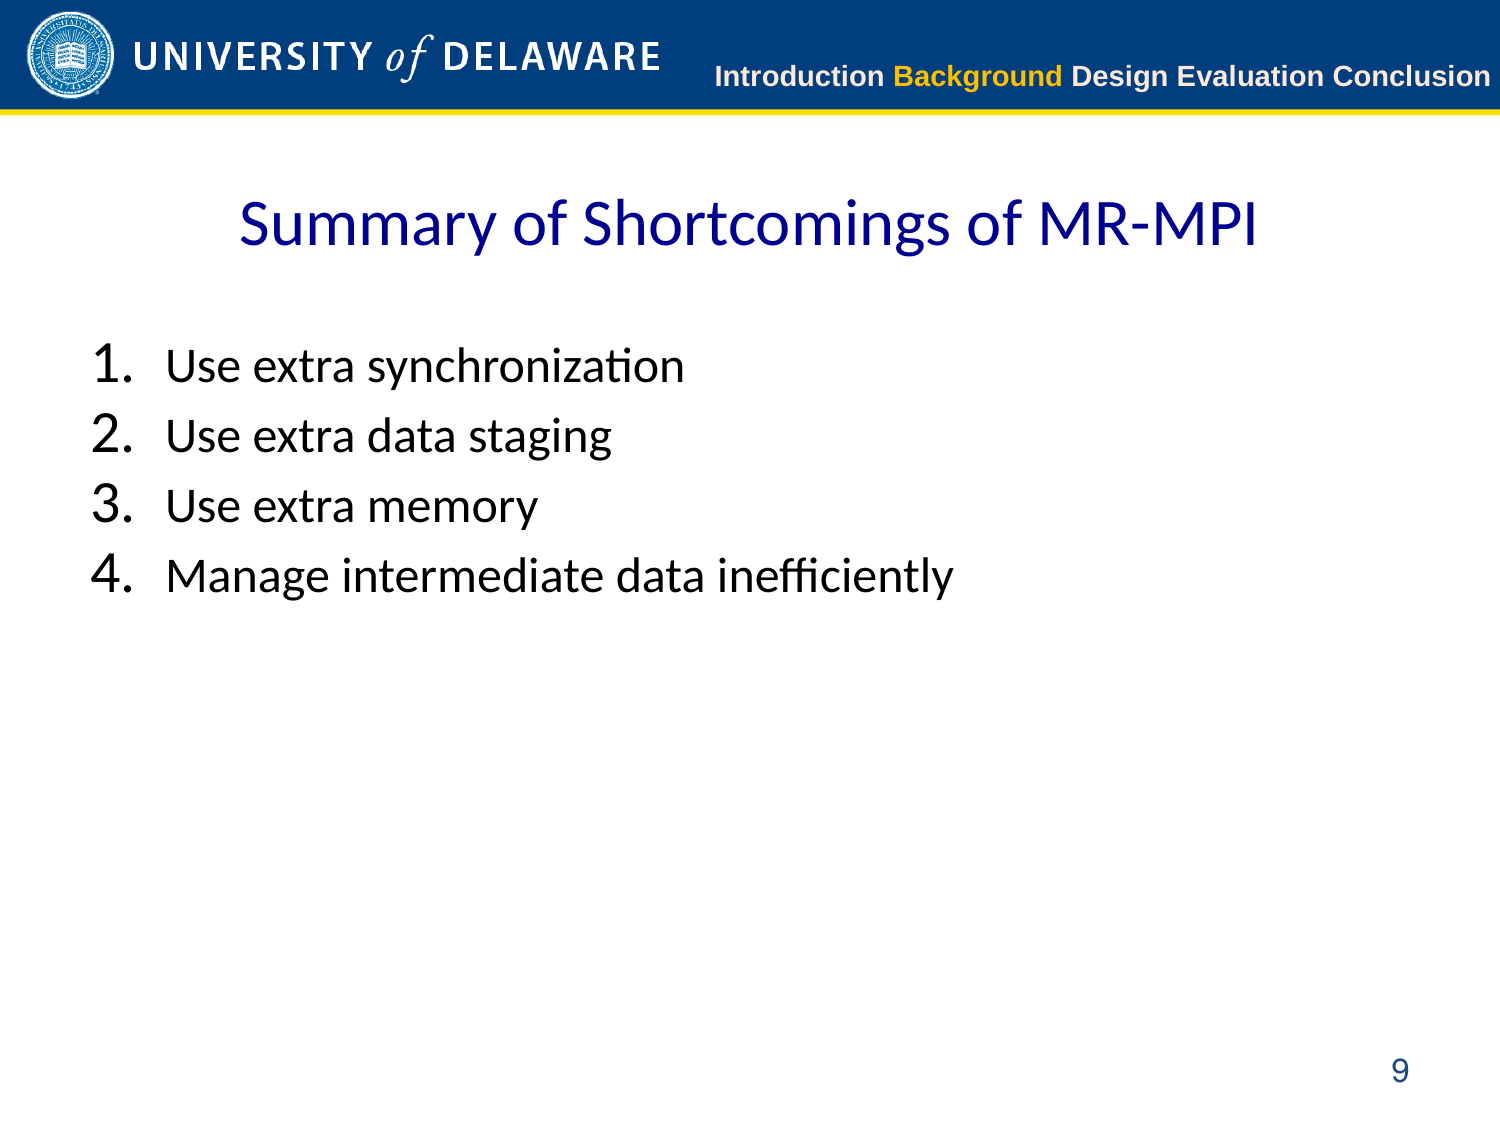

Introduction Background Design Evaluation Conclusion
# Summary of Shortcomings of MR-MPI
Use extra synchronization
Use extra data staging
Use extra memory
Manage intermediate data inefficiently

9